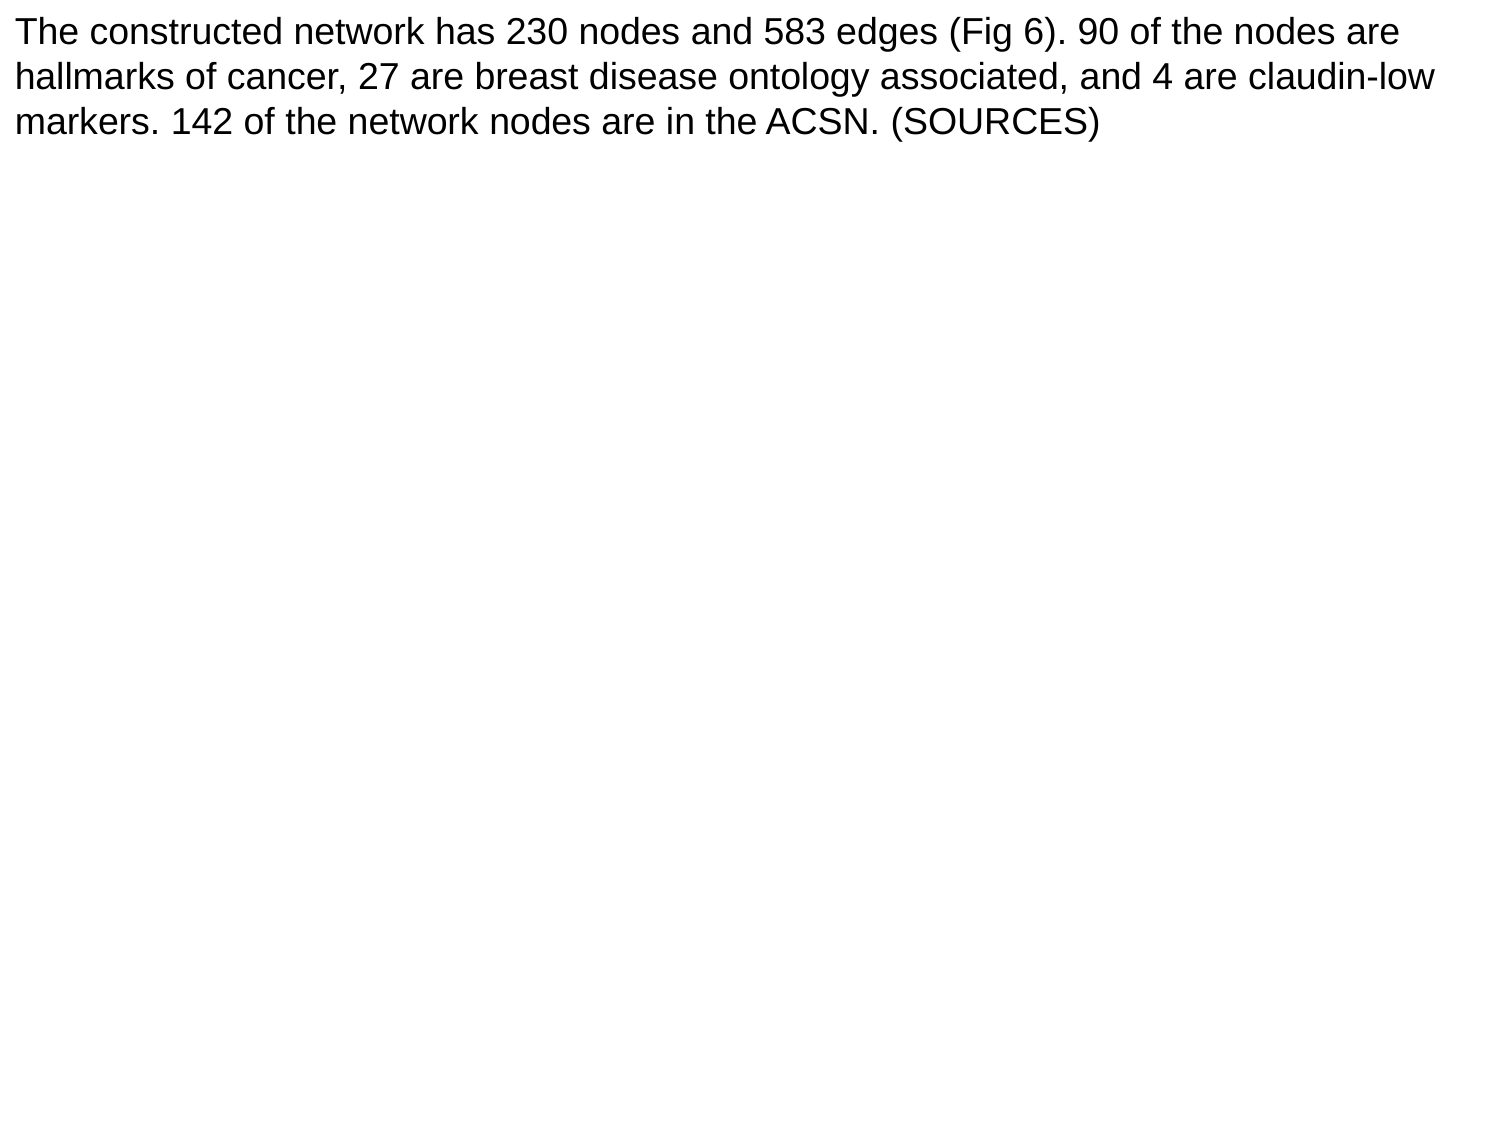

The constructed network has 230 nodes and 583 edges (Fig 6). 90 of the nodes are hallmarks of cancer, 27 are breast disease ontology associated, and 4 are claudin-low markers. 142 of the network nodes are in the ACSN. (SOURCES)